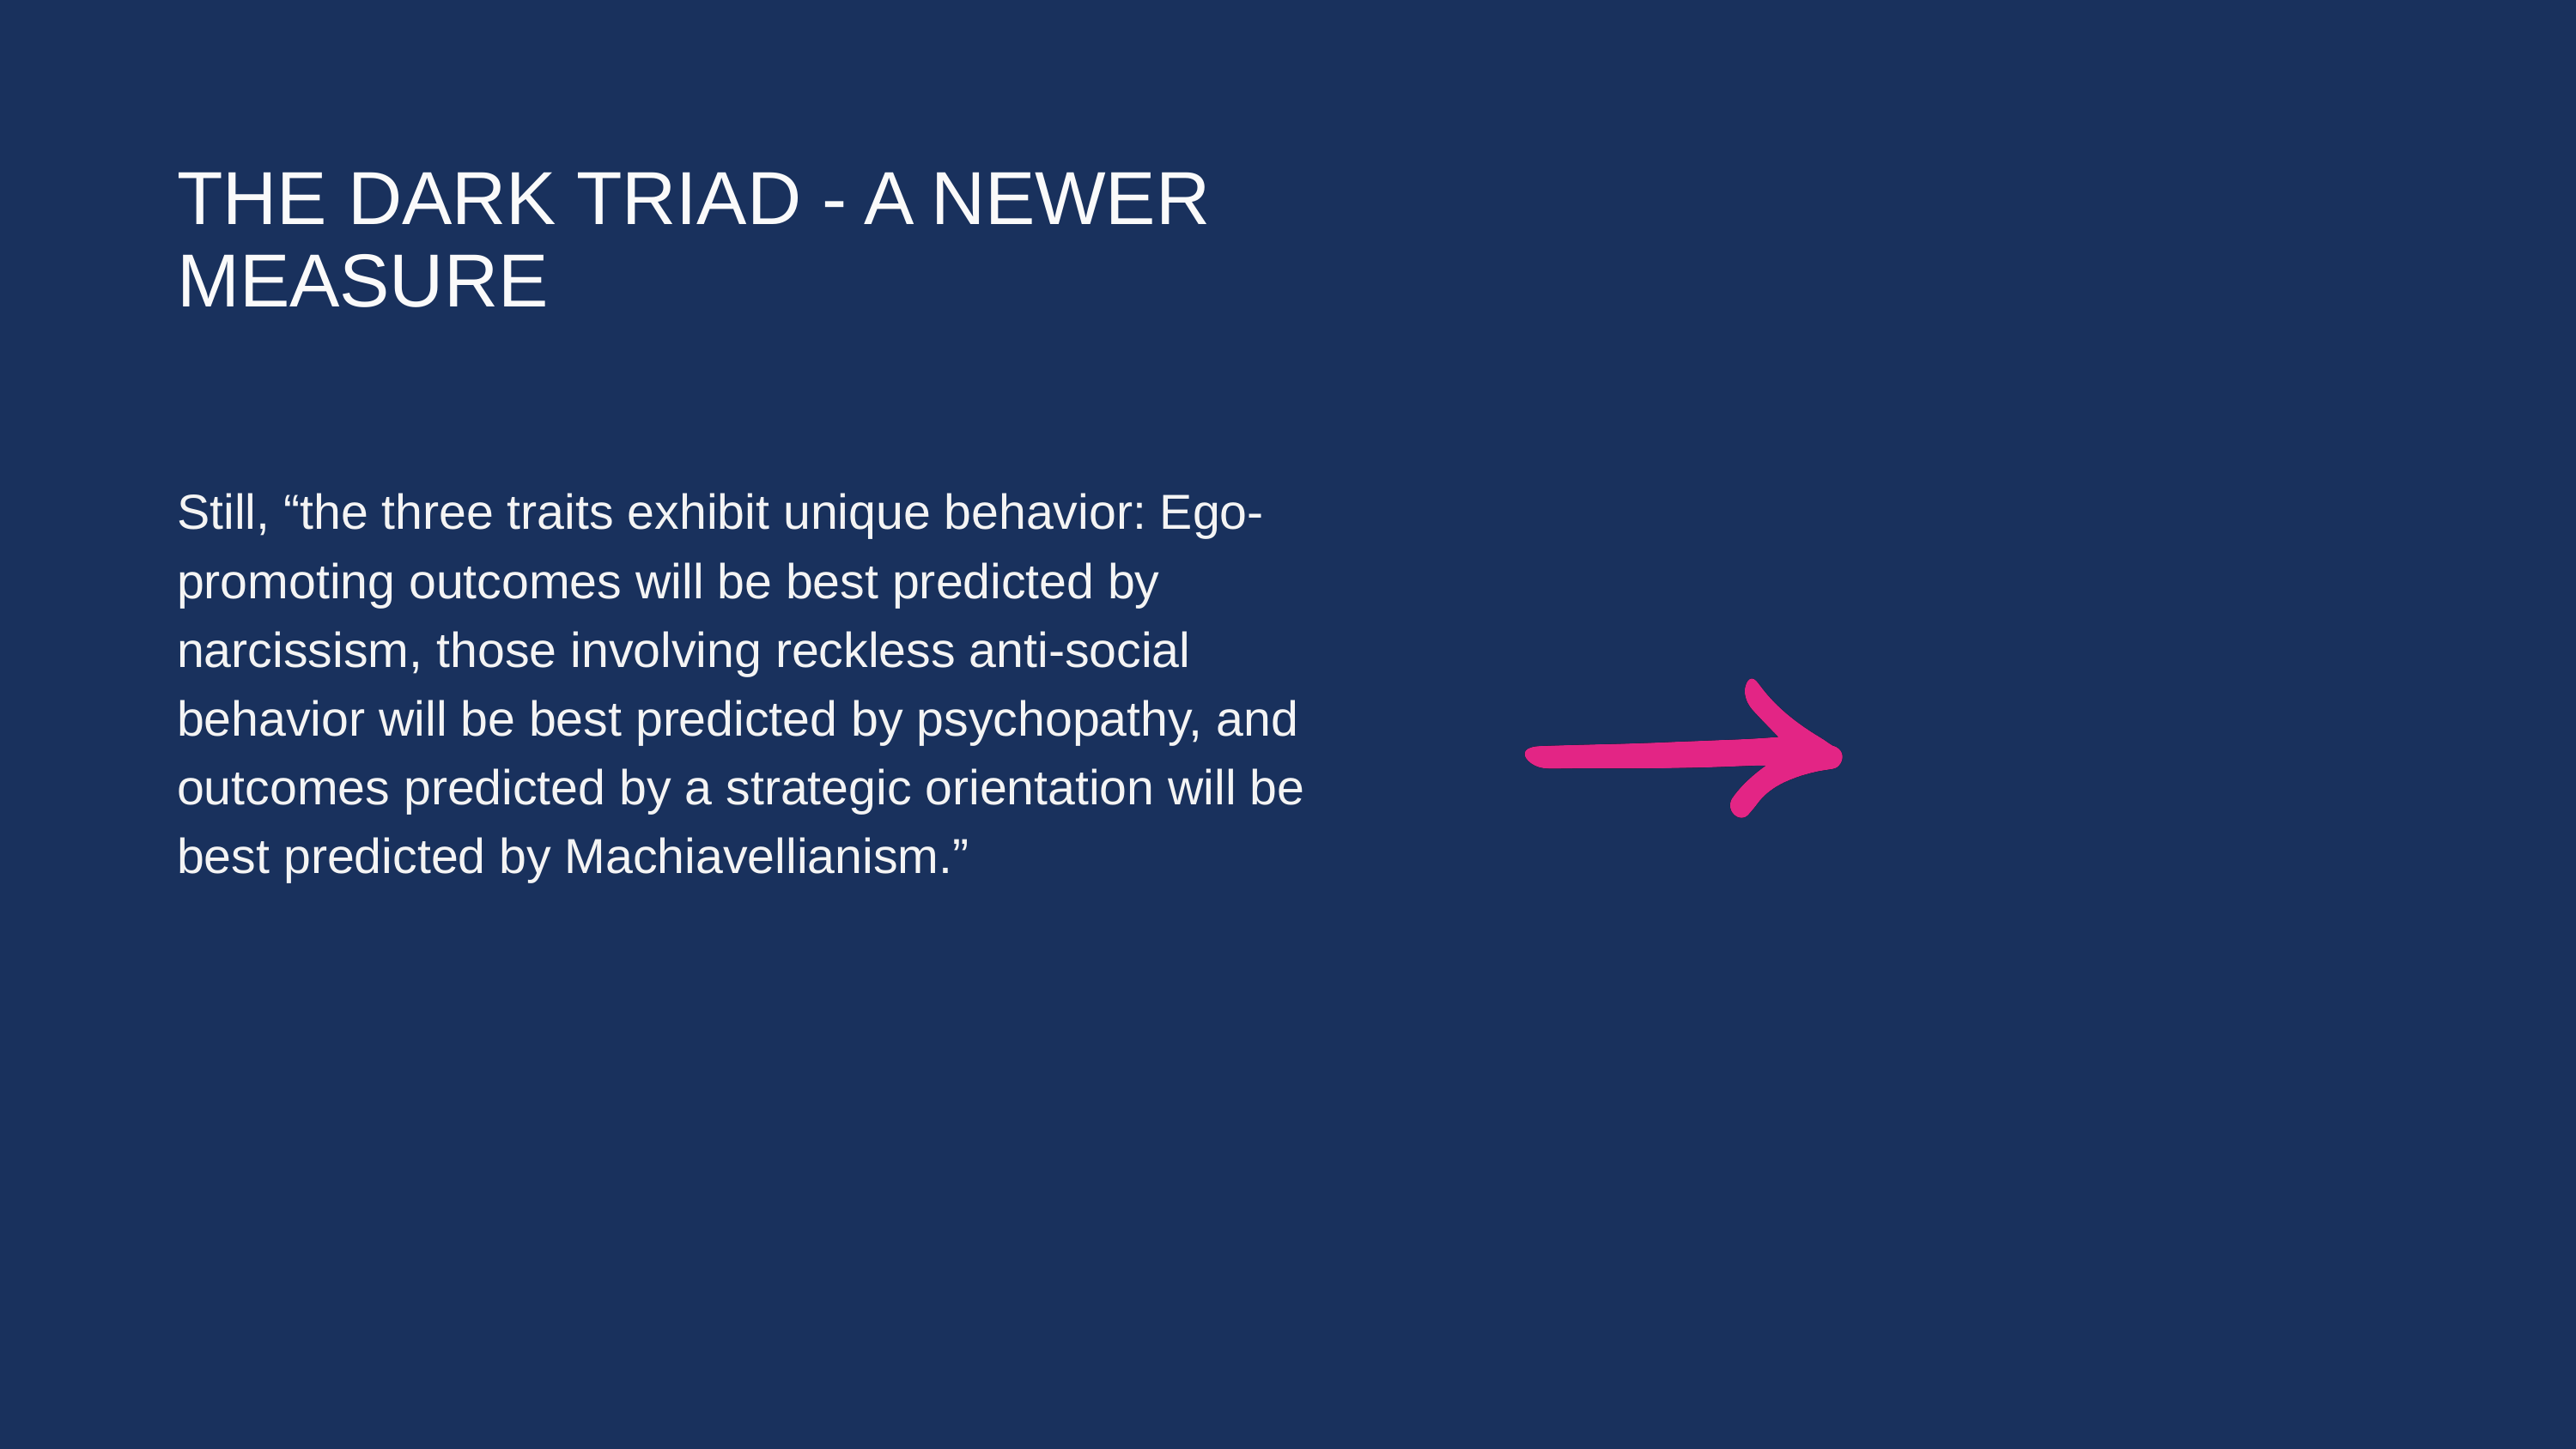

THE DARK TRIAD - A NEWER MEASURE
Still, “the three traits exhibit unique behavior: Ego-promoting outcomes will be best predicted by narcissism, those involving reckless anti-social behavior will be best predicted by psychopathy, and outcomes predicted by a strategic orientation will be best predicted by Machiavellianism.”